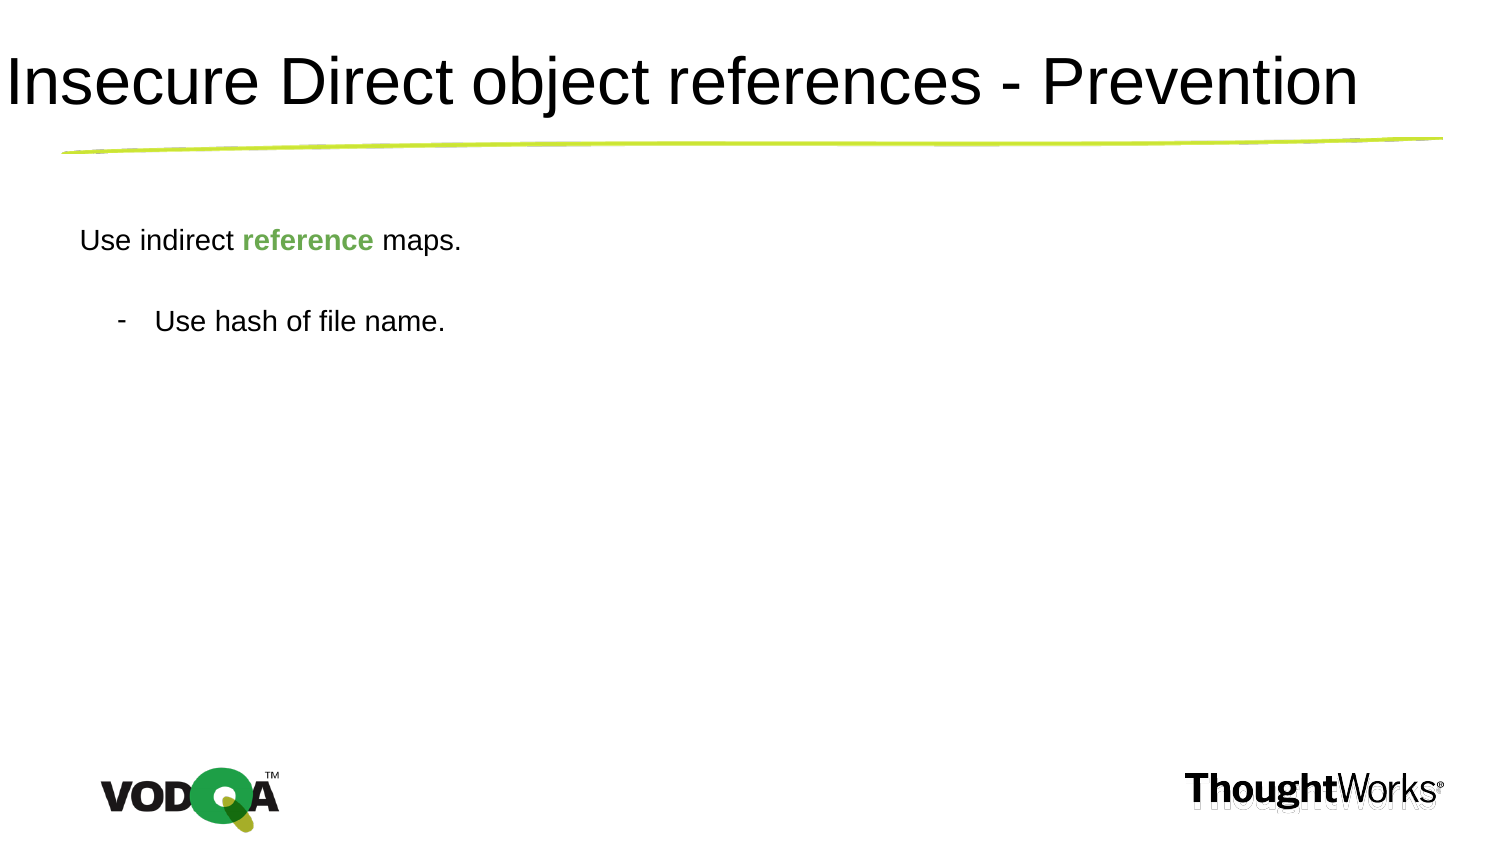

Insecure Direct object references - Prevention

Use indirect reference maps.
Use hash of file name.